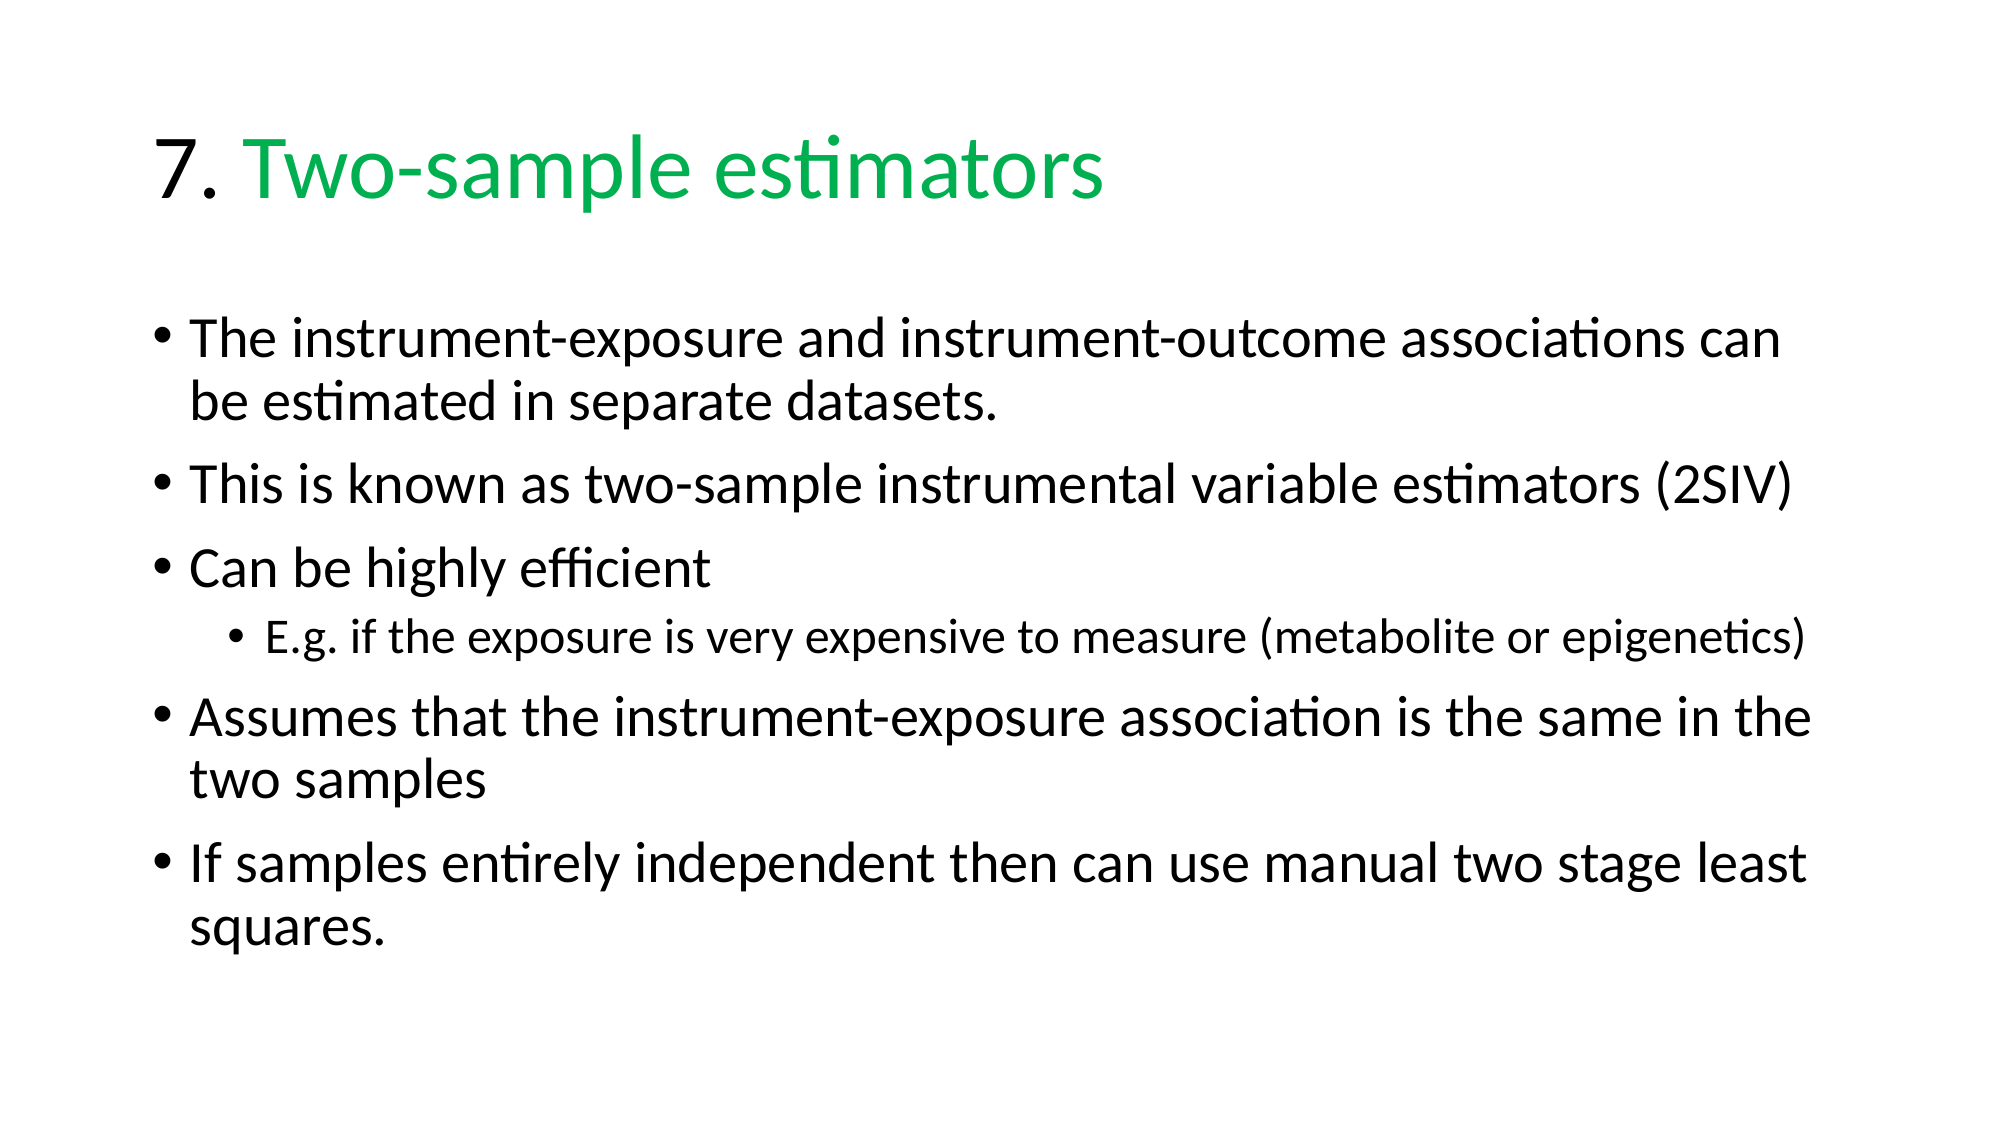

# 7. Two-sample estimators
The instrument-exposure and instrument-outcome associations can be estimated in separate datasets.
This is known as two-sample instrumental variable estimators (2SIV)
Can be highly efficient
E.g. if the exposure is very expensive to measure (metabolite or epigenetics)
Assumes that the instrument-exposure association is the same in the two samples
If samples entirely independent then can use manual two stage least squares.